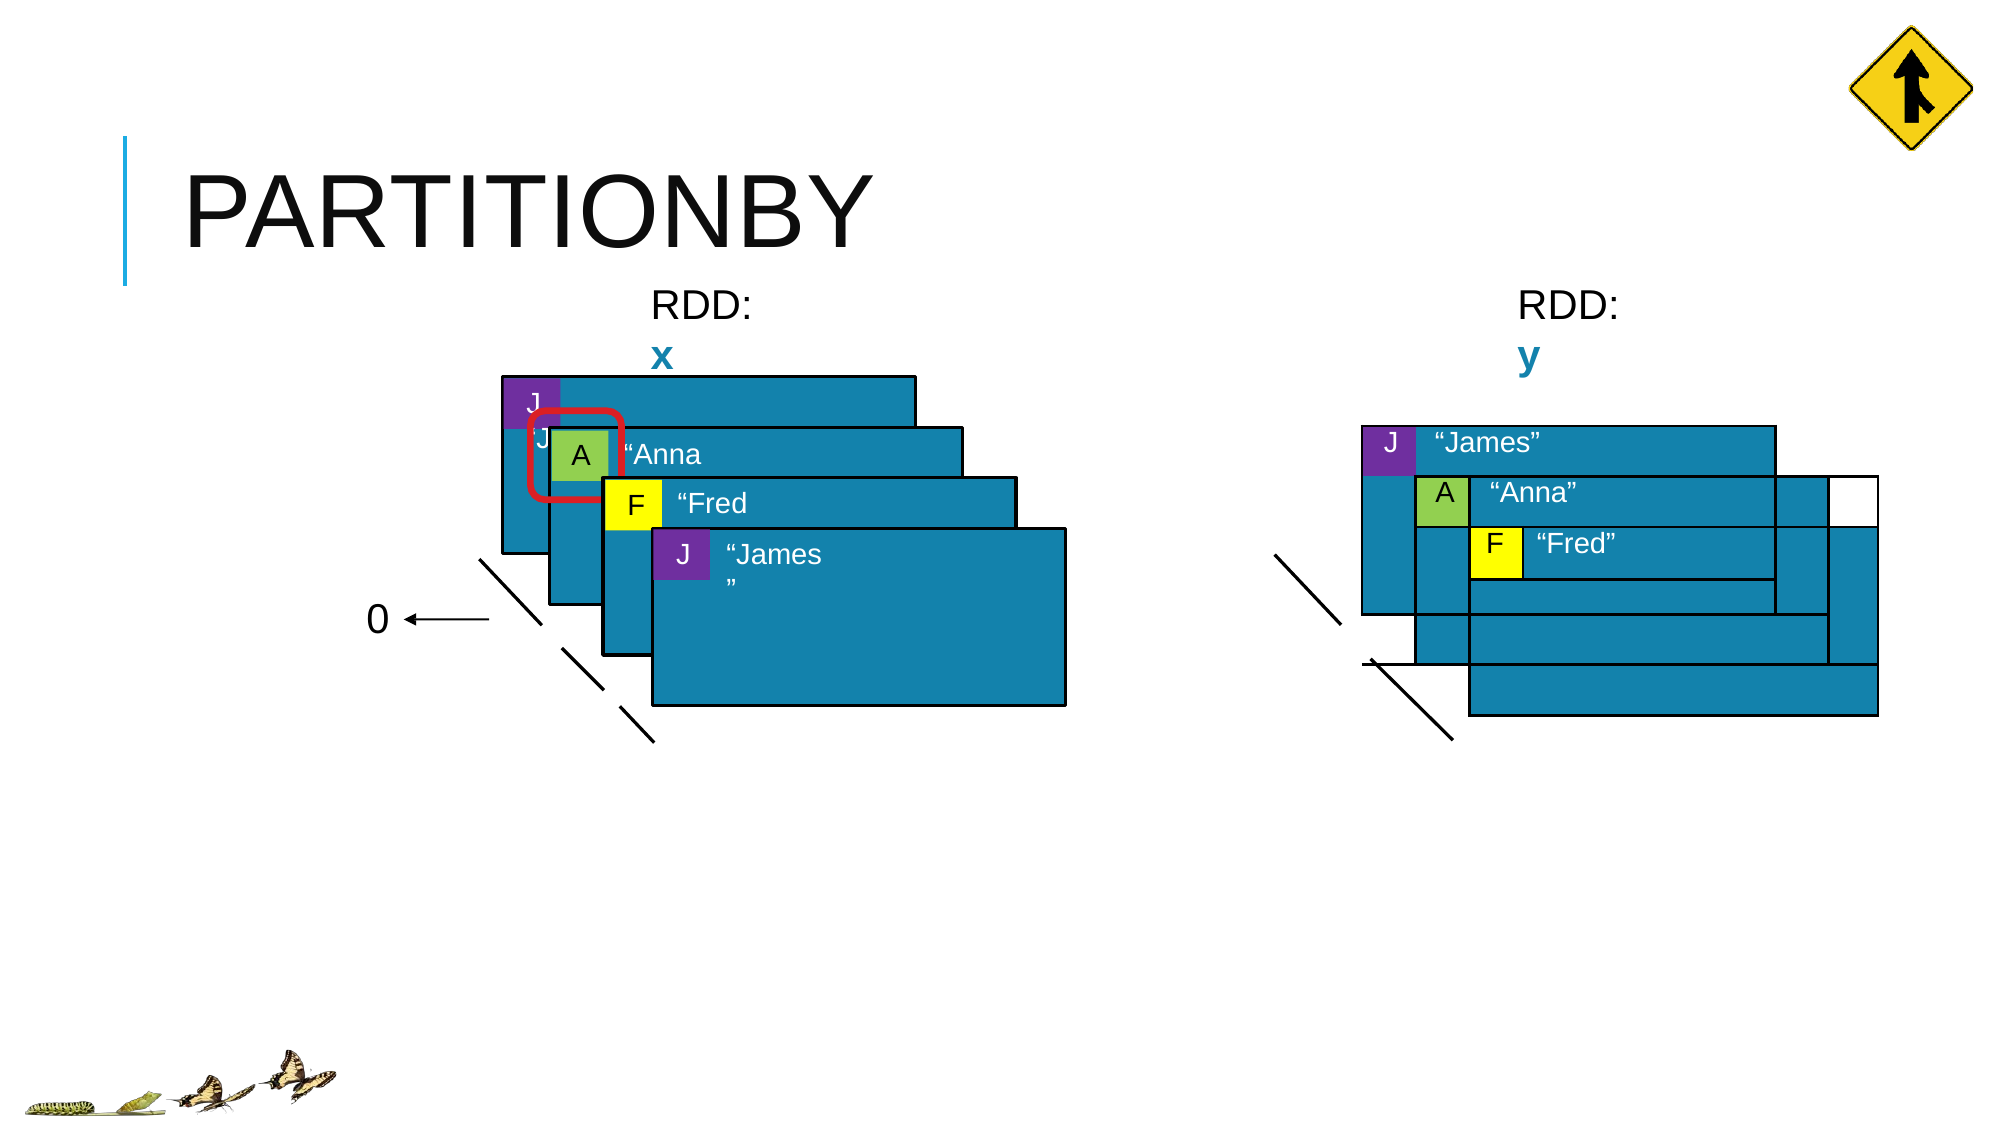

# PARTITIONBY
RDD: x
RDD: y

J	“John”

| J | “James” |  |  |  |  |
| --- | --- | --- | --- | --- | --- |
|  | A | “Anna” |  |  |  |
|  |  | F | “Fred” |  |  |
|  |  |  |  |  |  |
|  |  |  |  |  |  |
|  |  |  |  |  |  |

“Anna”
A

“Fred”
F

“James”
J

0